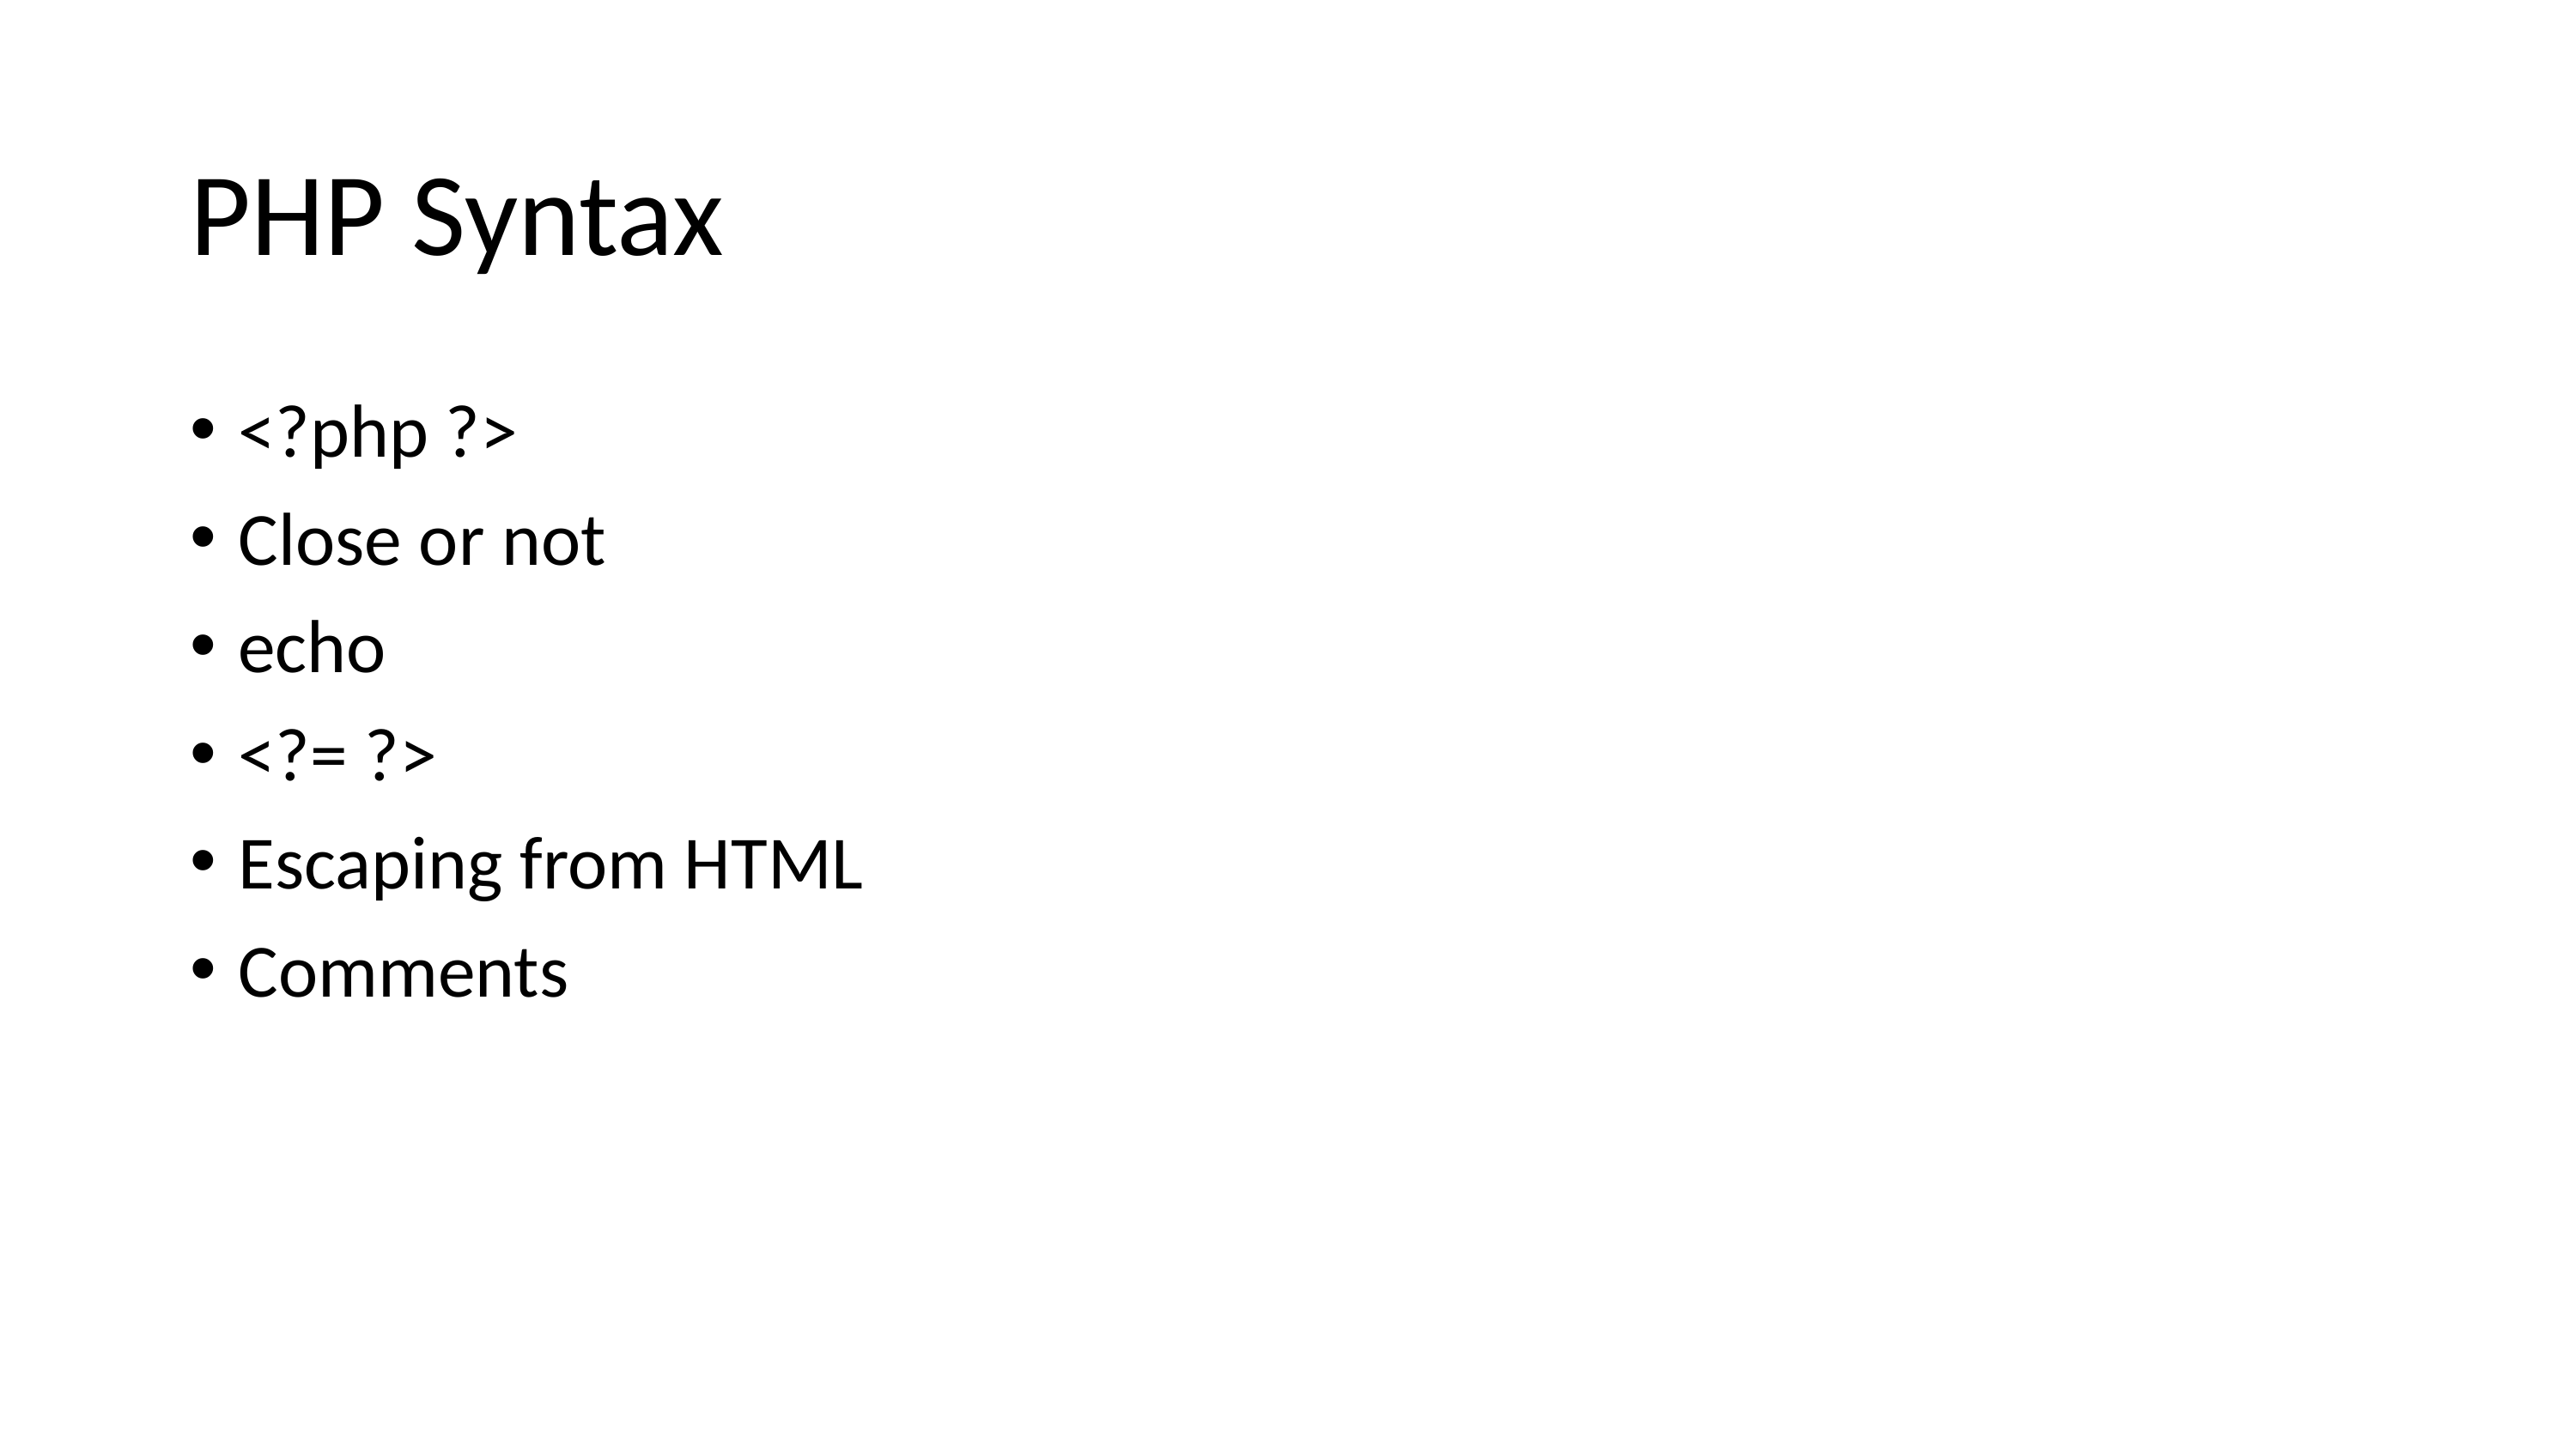

# PHP Syntax
<?php ?>
Close or not
echo
<?= ?>
Escaping from HTML
Comments